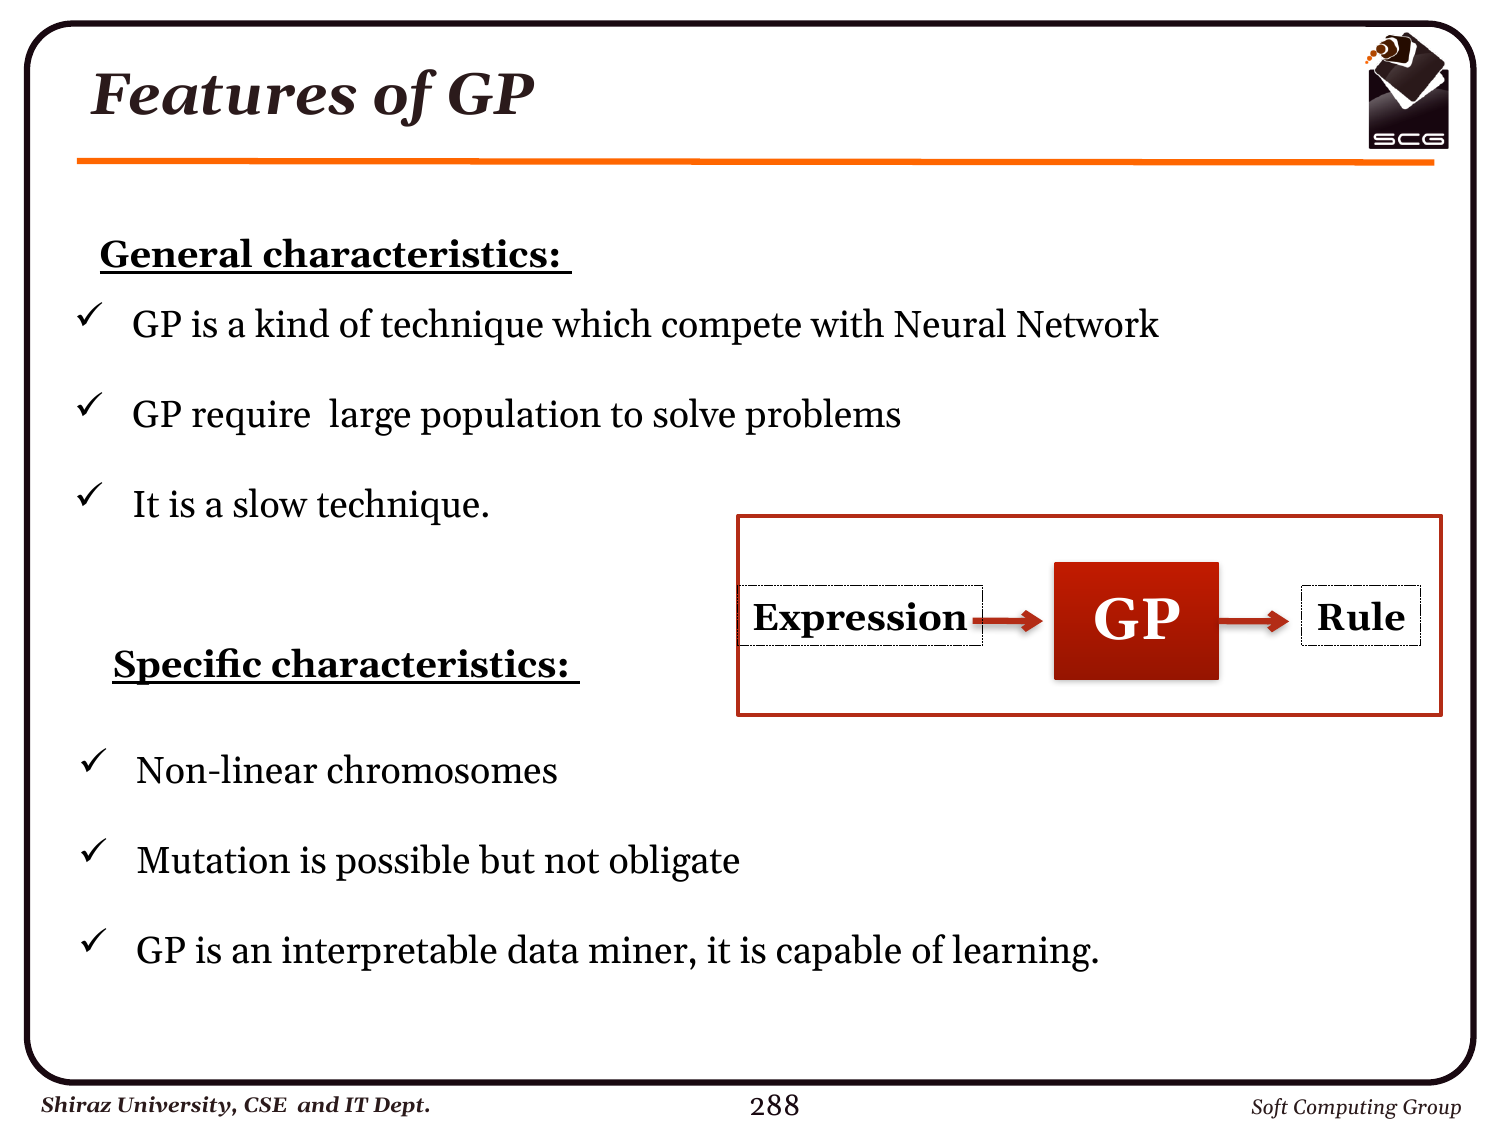

# Features of GP
General characteristics:
   GP is a kind of technique which compete with Neural Network

   GP require  large population to solve problems

   It is a slow technique.

GP
Expression
Rule
Specific characteristics:
   Non-linear chromosomes

   Mutation is possible but not obligate

   GP is an interpretable data miner, it is capable of learning.
288